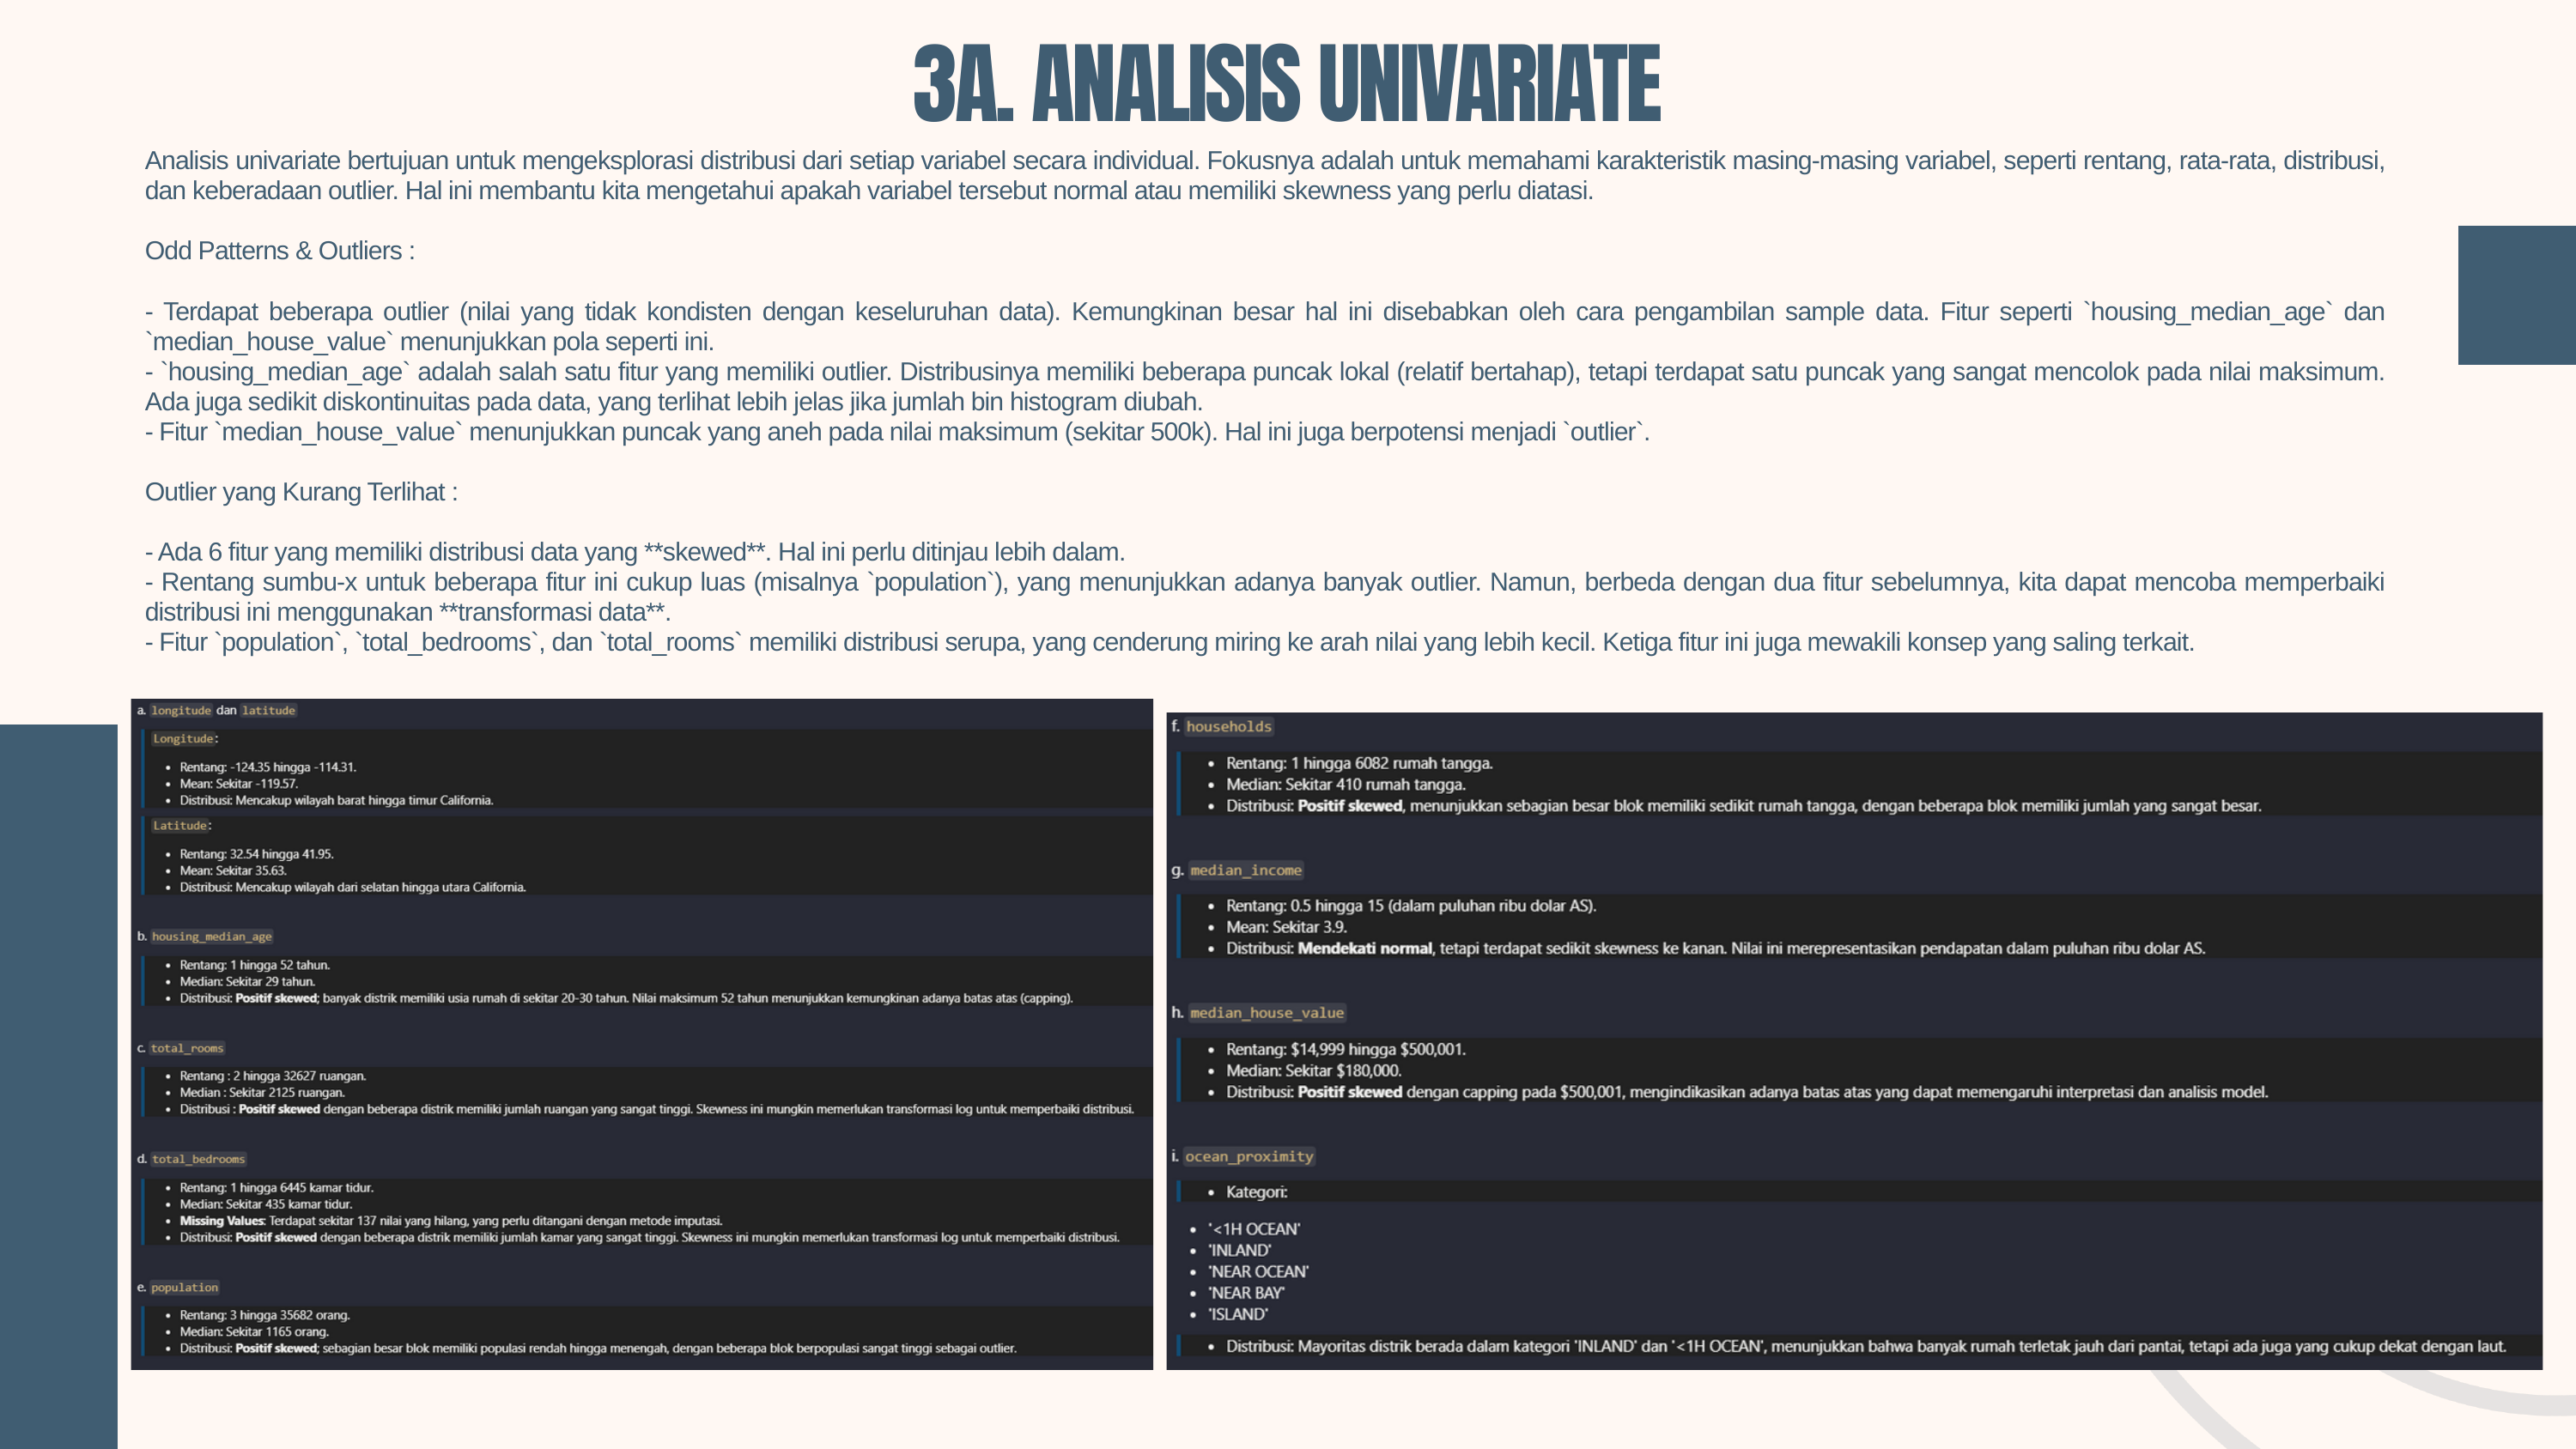

3A. ANALISIS UNIVARIATE

Analisis univariate bertujuan untuk mengeksplorasi distribusi dari setiap variabel secara individual. Fokusnya adalah untuk memahami karakteristik masing-masing variabel, seperti rentang, rata-rata, distribusi, dan keberadaan outlier. Hal ini membantu kita mengetahui apakah variabel tersebut normal atau memiliki skewness yang perlu diatasi.

Odd Patterns & Outliers :

- Terdapat beberapa outlier (nilai yang tidak kondisten dengan keseluruhan data). Kemungkinan besar hal ini disebabkan oleh cara pengambilan sample data. Fitur seperti `housing_median_age` dan `median_house_value` menunjukkan pola seperti ini.
- `housing_median_age` adalah salah satu fitur yang memiliki outlier. Distribusinya memiliki beberapa puncak lokal (relatif bertahap), tetapi terdapat satu puncak yang sangat mencolok pada nilai maksimum. Ada juga sedikit diskontinuitas pada data, yang terlihat lebih jelas jika jumlah bin histogram diubah.
- Fitur `median_house_value` menunjukkan puncak yang aneh pada nilai maksimum (sekitar 500k). Hal ini juga berpotensi menjadi `outlier`.

Outlier yang Kurang Terlihat :

- Ada 6 fitur yang memiliki distribusi data yang **skewed**. Hal ini perlu ditinjau lebih dalam.
- Rentang sumbu-x untuk beberapa fitur ini cukup luas (misalnya `population`), yang menunjukkan adanya banyak outlier. Namun, berbeda dengan dua fitur sebelumnya, kita dapat mencoba memperbaiki distribusi ini menggunakan **transformasi data**.
- Fitur `population`, `total_bedrooms`, dan `total_rooms` memiliki distribusi serupa, yang cenderung miring ke arah nilai yang lebih kecil. Ketiga fitur ini juga mewakili konsep yang saling terkait.